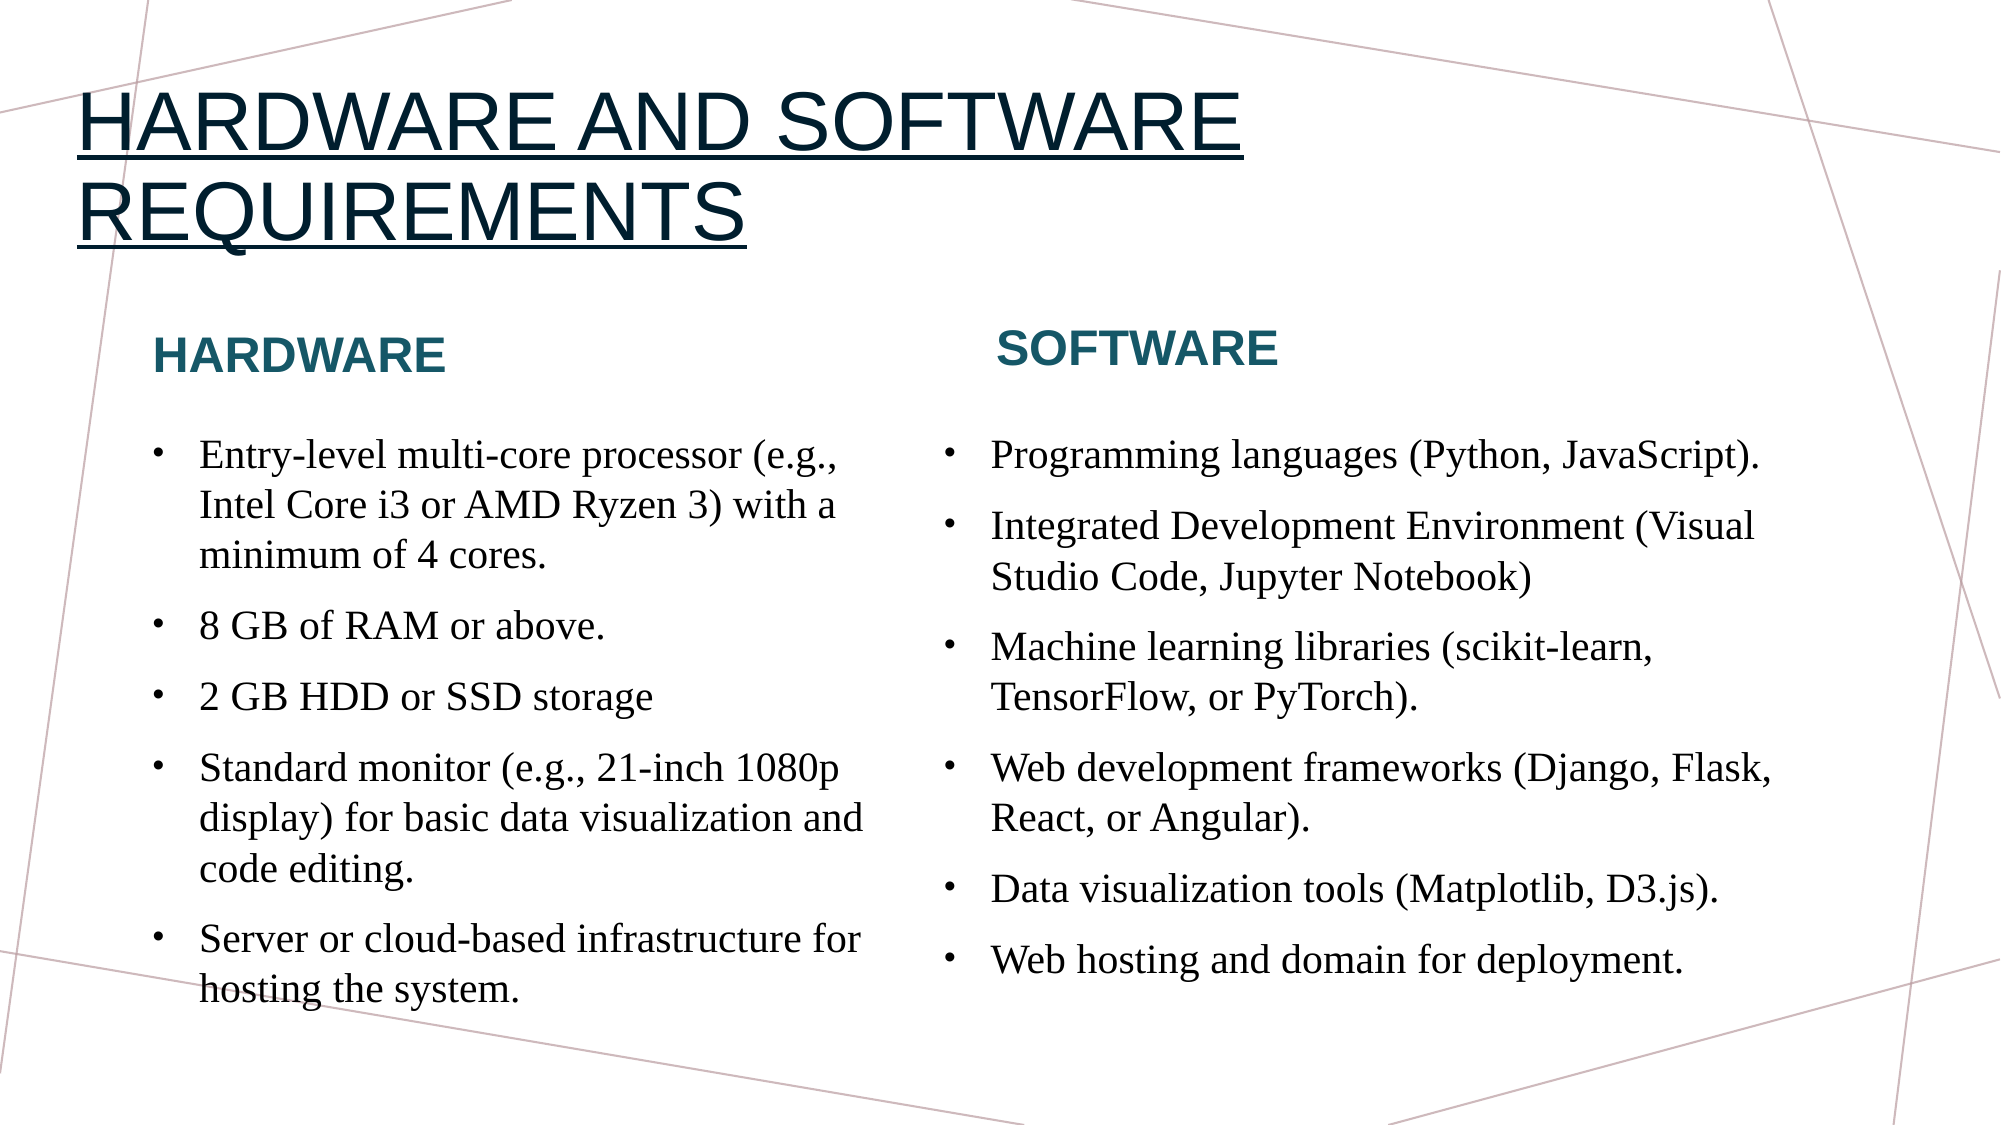

# HARDWARE AND SOFTWARE REQUIREMENTS
software
HARDWARE
Entry-level multi-core processor (e.g., Intel Core i3 or AMD Ryzen 3) with a minimum of 4 cores.
8 GB of RAM or above.
2 GB HDD or SSD storage
Standard monitor (e.g., 21-inch 1080p display) for basic data visualization and code editing.
Server or cloud-based infrastructure for hosting the system.
Programming languages (Python, JavaScript).
Integrated Development Environment (Visual Studio Code, Jupyter Notebook)
Machine learning libraries (scikit-learn, TensorFlow, or PyTorch).
Web development frameworks (Django, Flask, React, or Angular).
Data visualization tools (Matplotlib, D3.js).
Web hosting and domain for deployment.